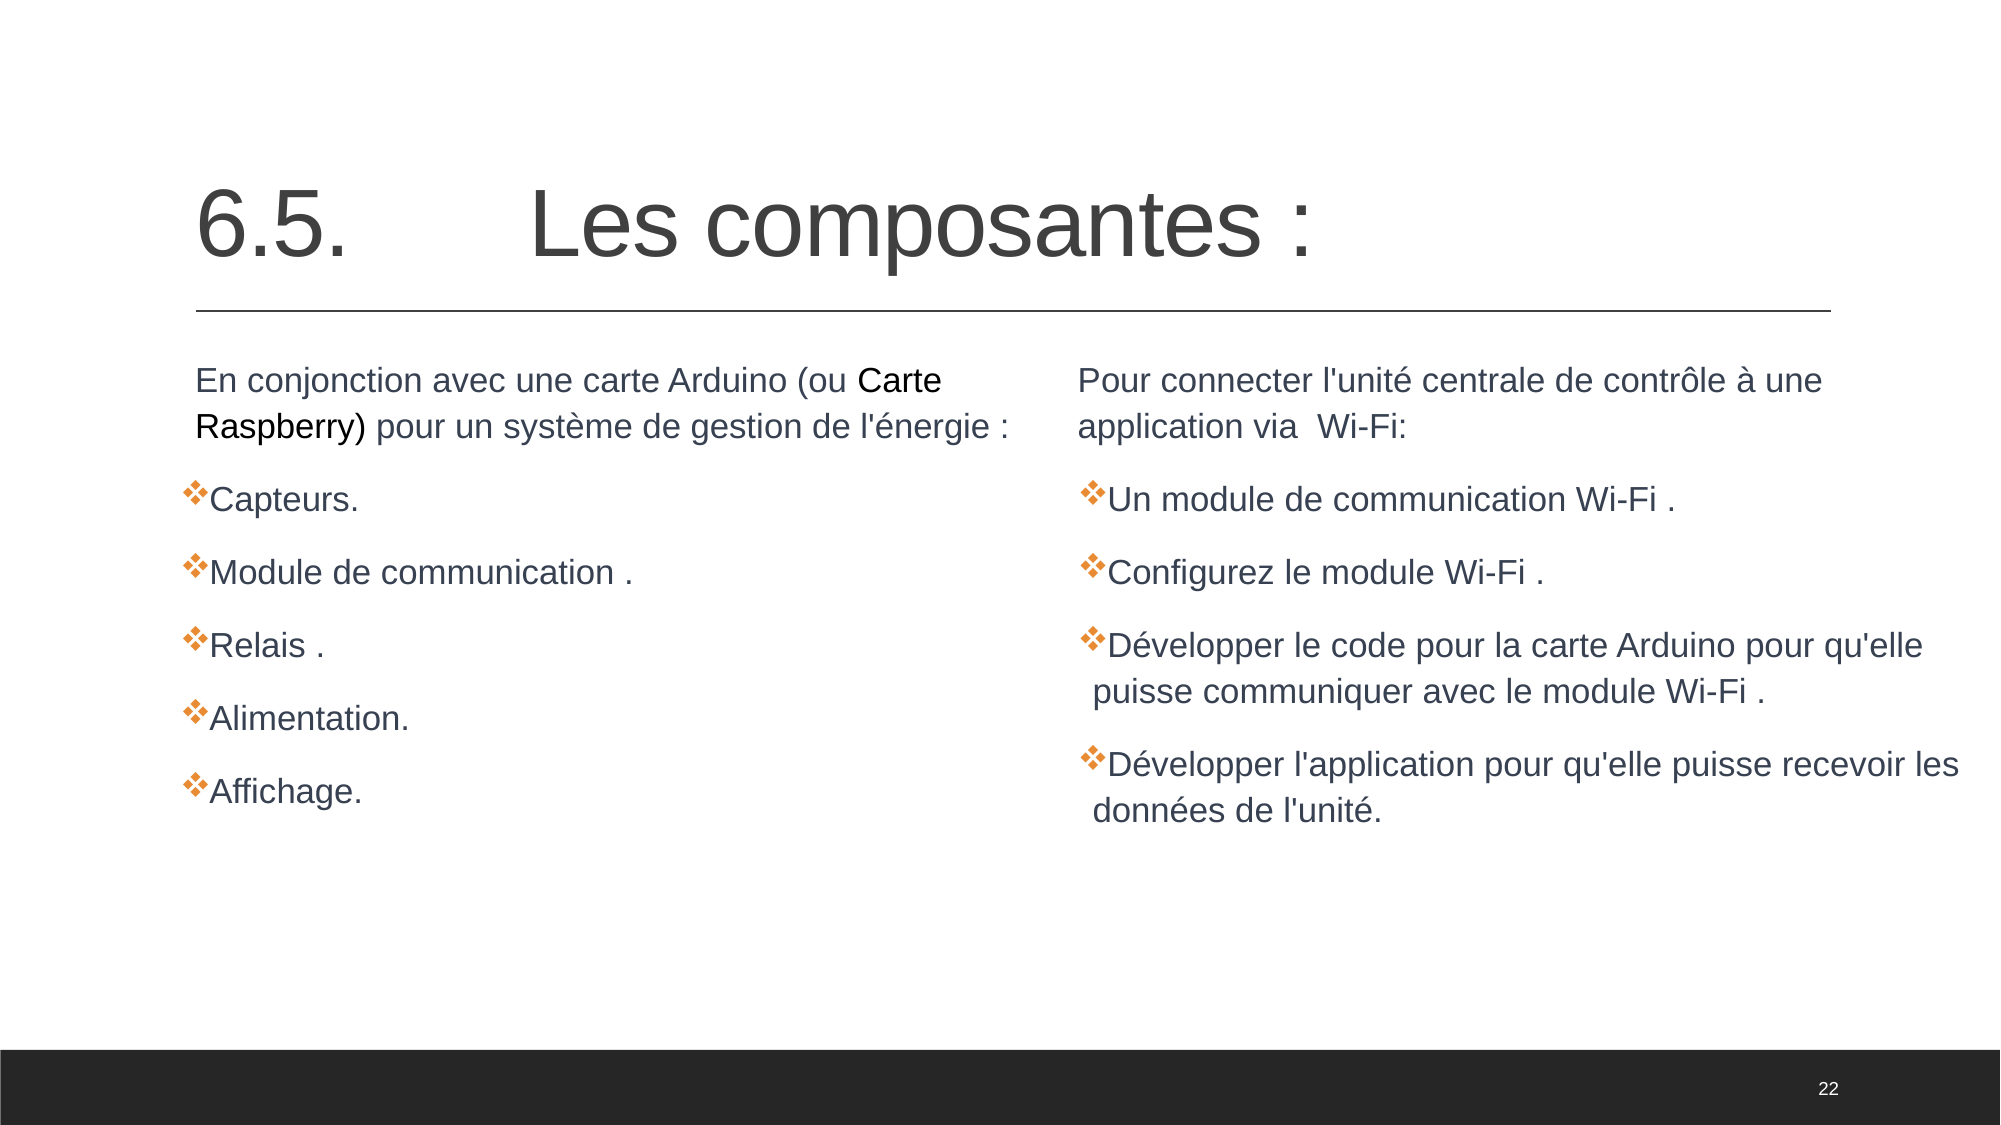

# 6.5.       Les composantes :
En conjonction avec une carte Arduino (ou Carte      Raspberry) pour un système de gestion de l'énergie :
Capteurs.
Module de communication .
Relais .
Alimentation.
Affichage.

Pour connecter l'unité centrale de contrôle à une application via  Wi-Fi:
Un module de communication Wi-Fi .
Configurez le module Wi-Fi .
Développer le code pour la carte Arduino pour qu'elle puisse communiquer avec le module Wi-Fi .
Développer l'application pour qu'elle puisse recevoir les données de l'unité.

22